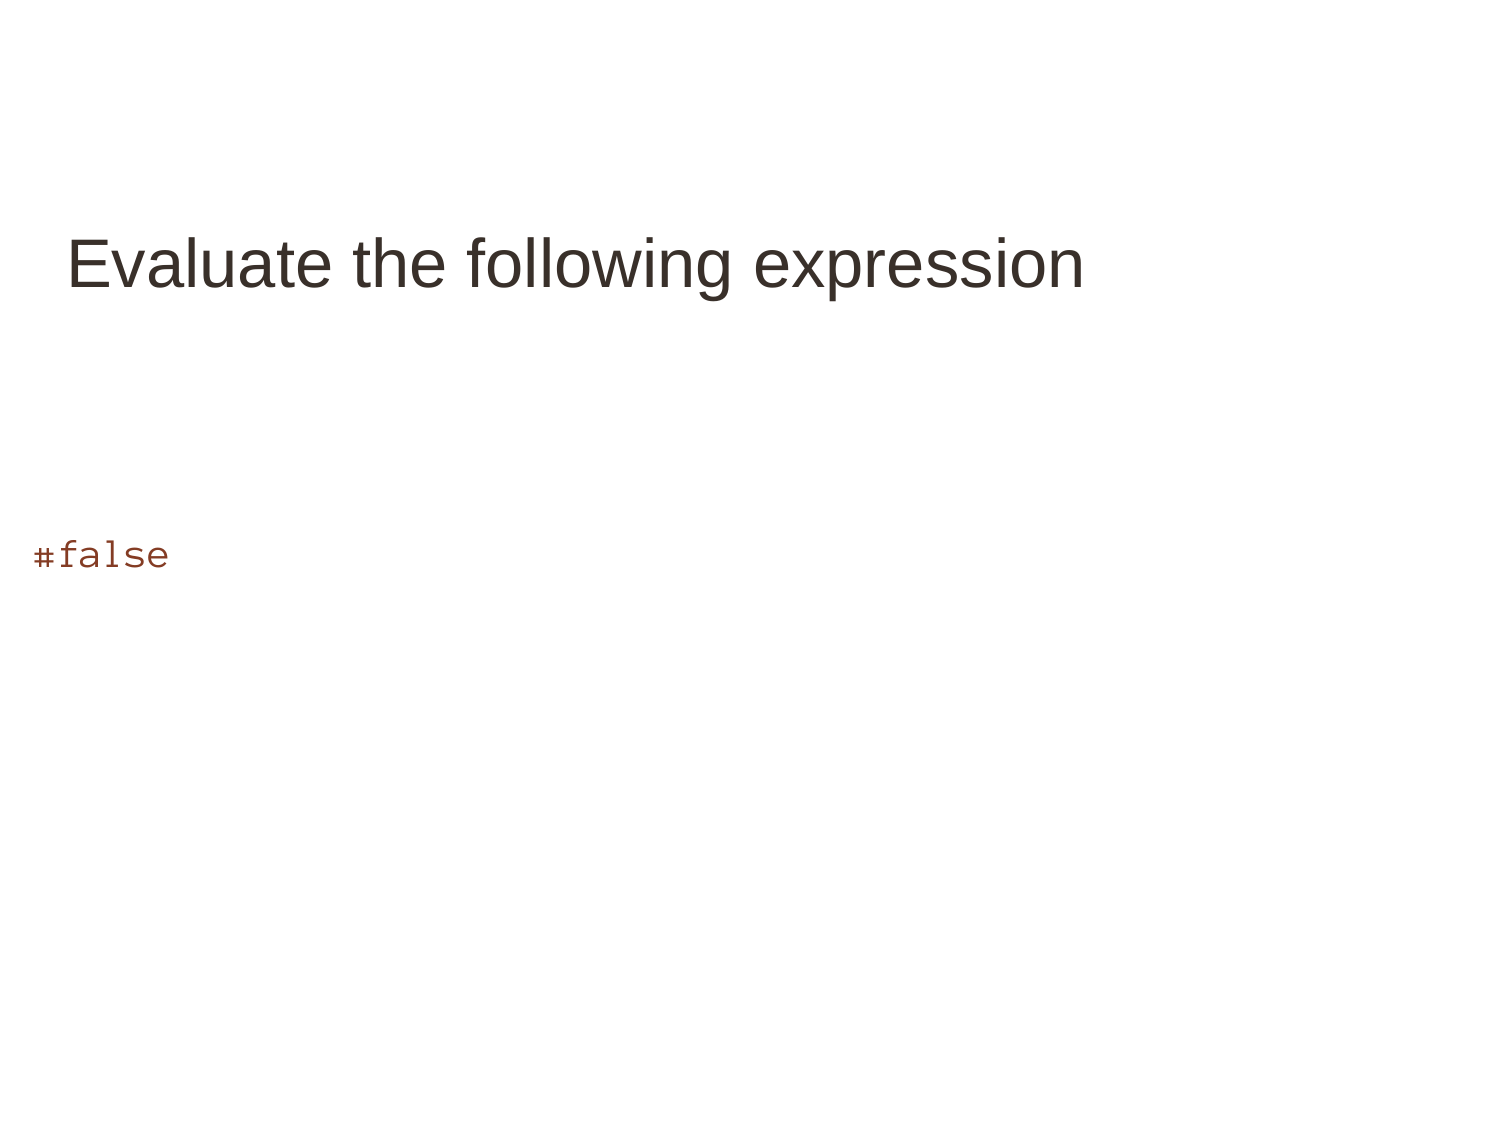

# Evaluate the following expression
| #false |
| --- |
|  |